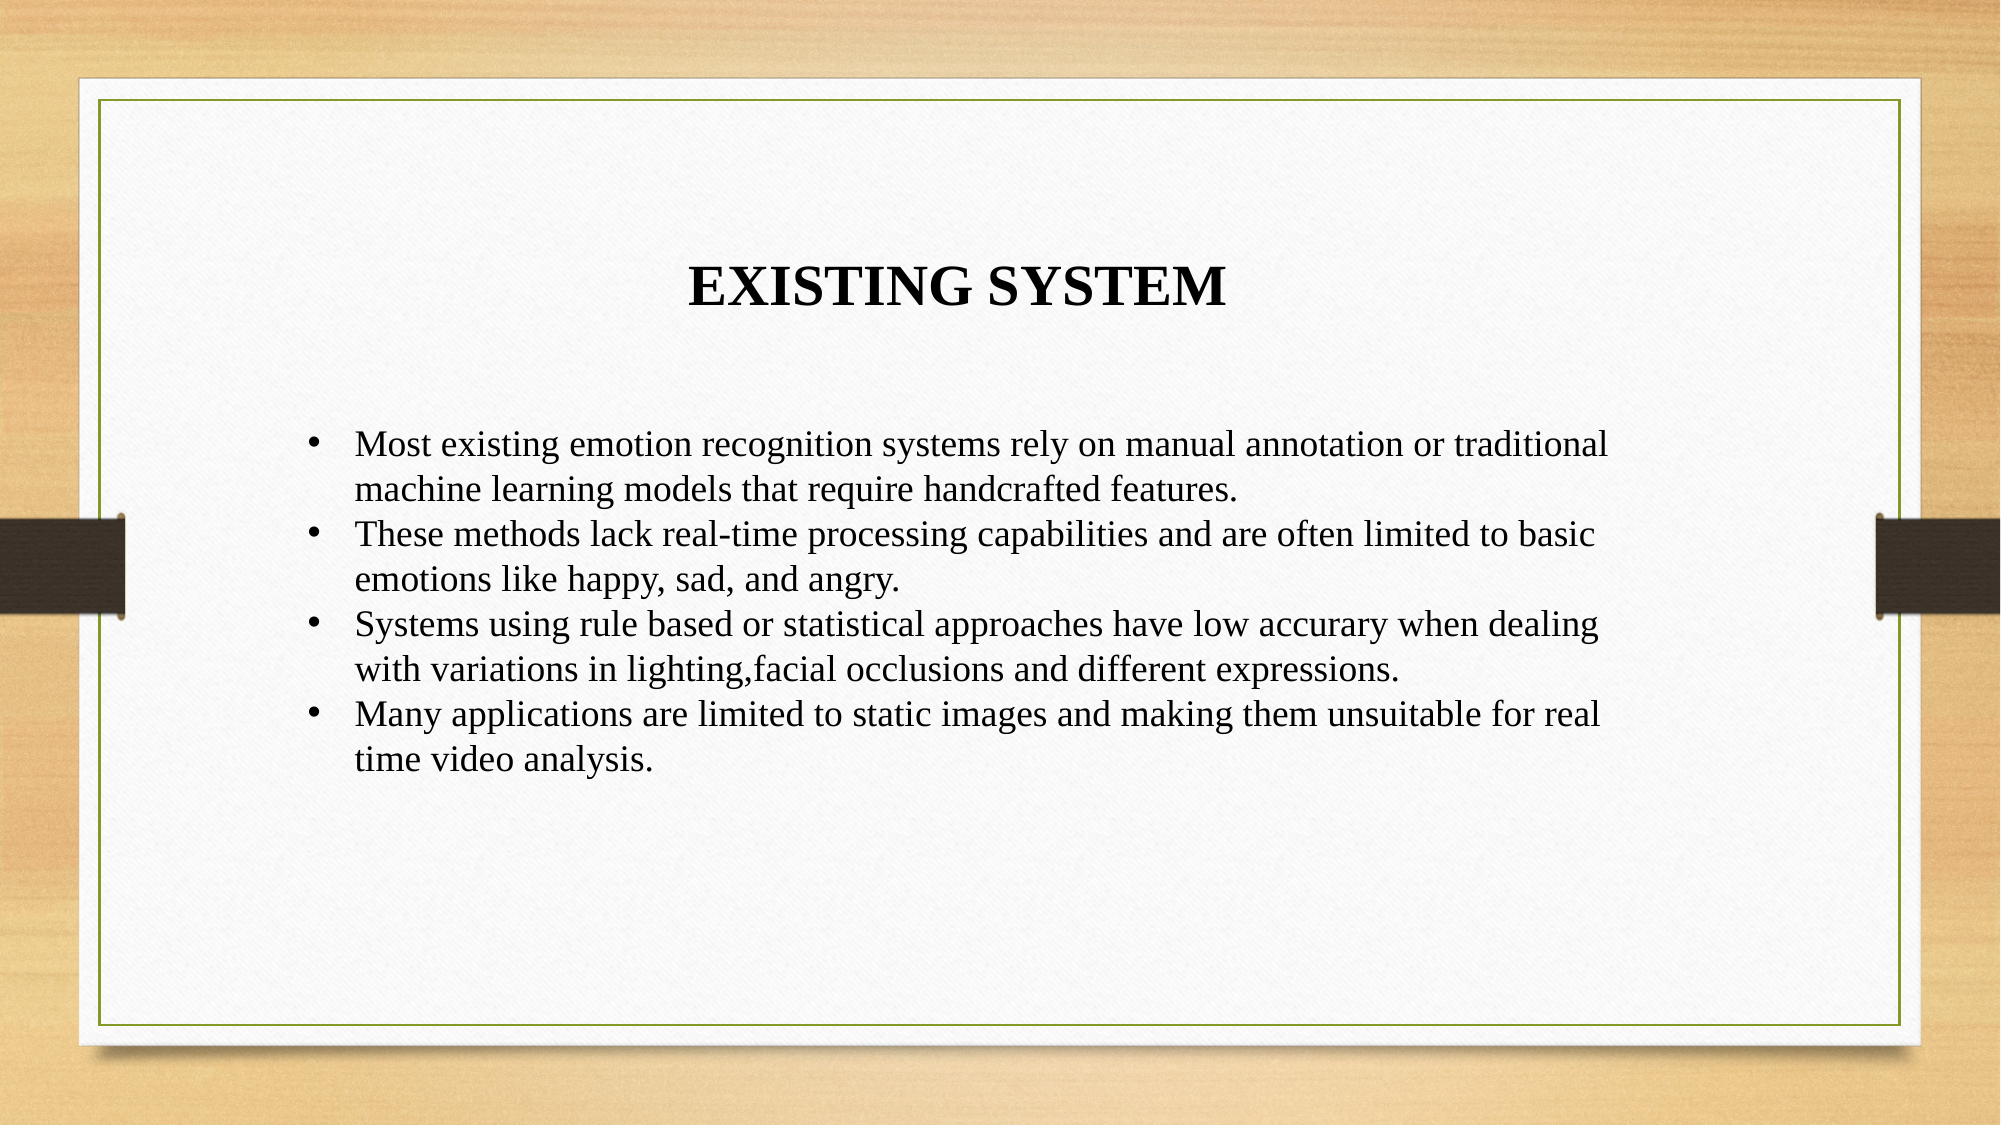

EXISTING SYSTEM
Most existing emotion recognition systems rely on manual annotation or traditional machine learning models that require handcrafted features.
These methods lack real-time processing capabilities and are often limited to basic emotions like happy, sad, and angry.
Systems using rule based or statistical approaches have low accurary when dealing with variations in lighting,facial occlusions and different expressions.
Many applications are limited to static images and making them unsuitable for real time video analysis.